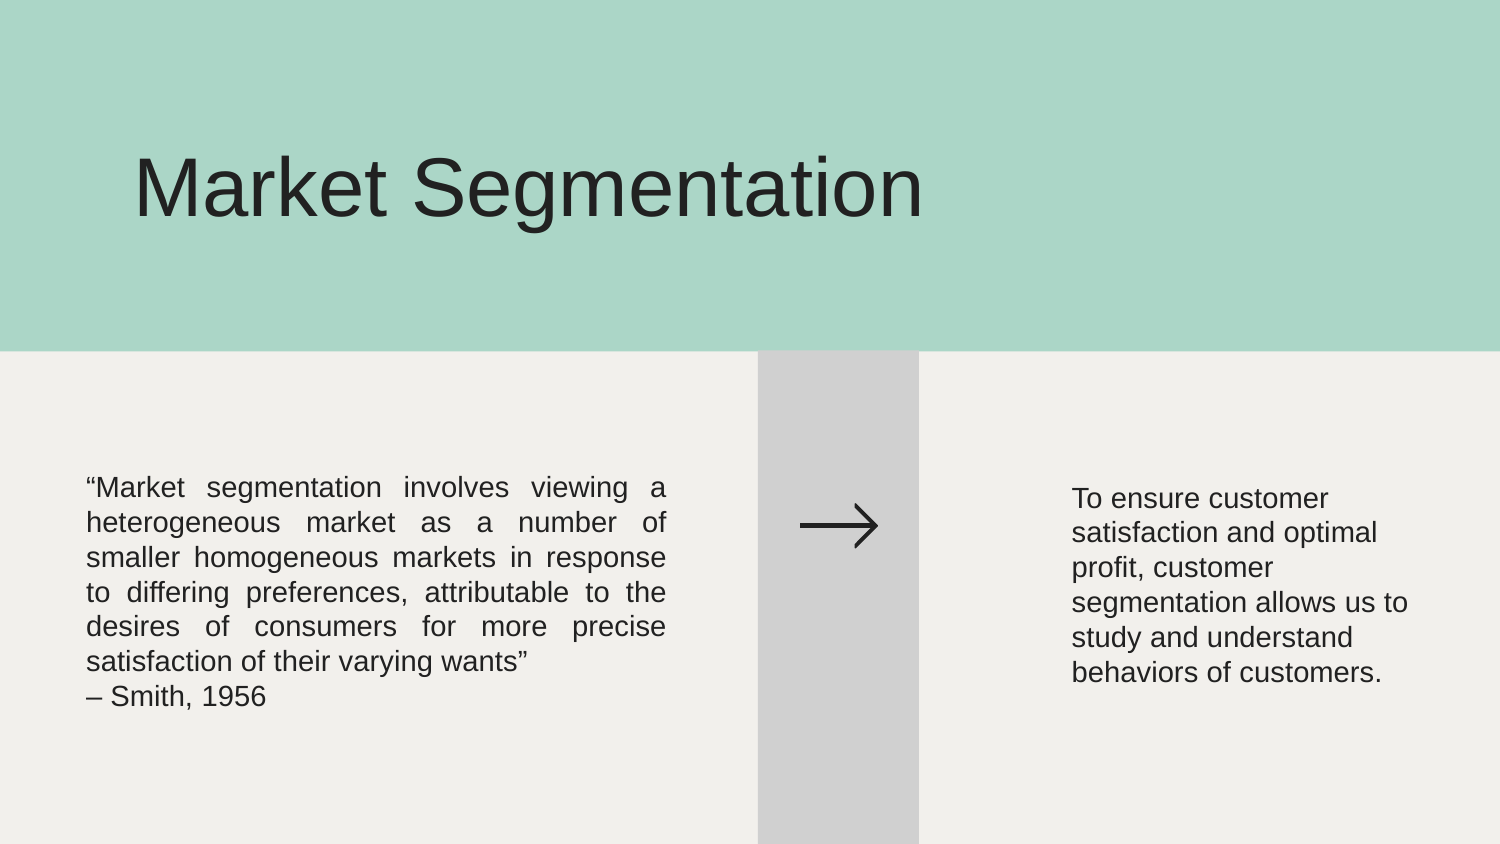

# Market Segmentation
“Market segmentation involves viewing a heterogeneous market as a number of smaller homogeneous markets in response to differing preferences, attributable to the desires of consumers for more precise satisfaction of their varying wants”
– Smith, 1956
	To ensure customer satisfaction and optimal profit, customer segmentation allows us to study and understand behaviors of customers.